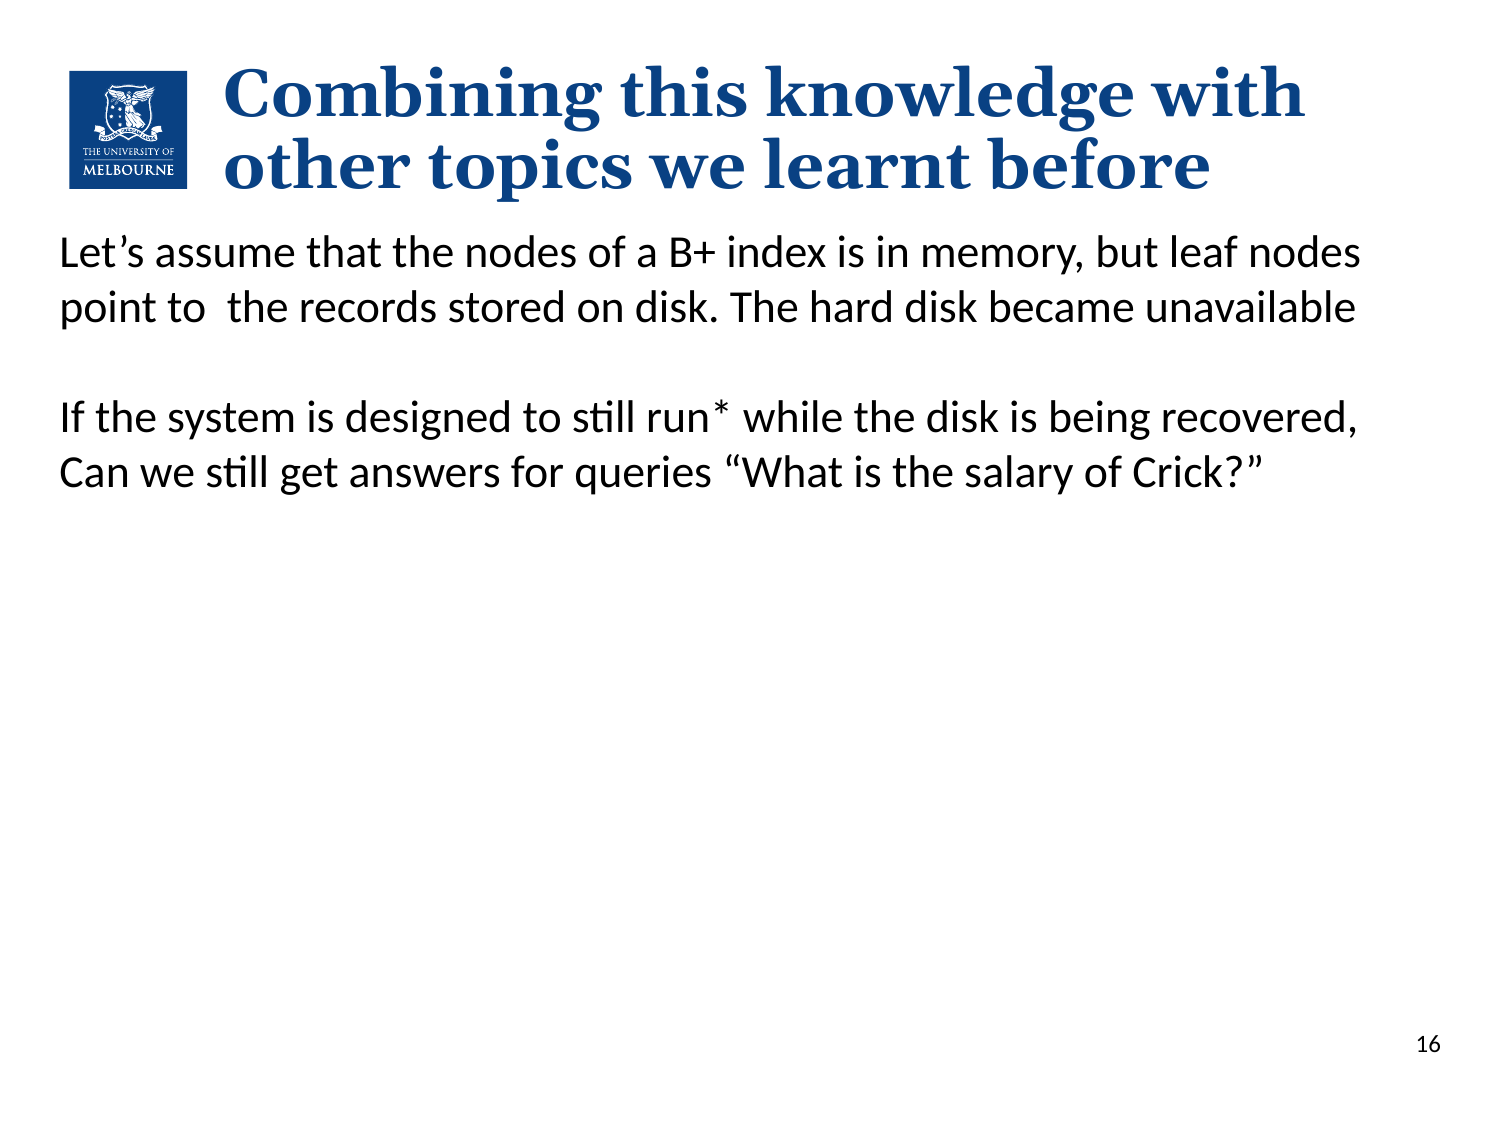

# Combining this knowledge with other topics we learnt before
Let’s assume that the nodes of a B+ index is in memory, but leaf nodes point to  the records stored on disk. The hard disk became unavailable

If the system is designed to still run* while the disk is being recovered,
Can we still get answers for queries “What is the salary of Crick?”
16